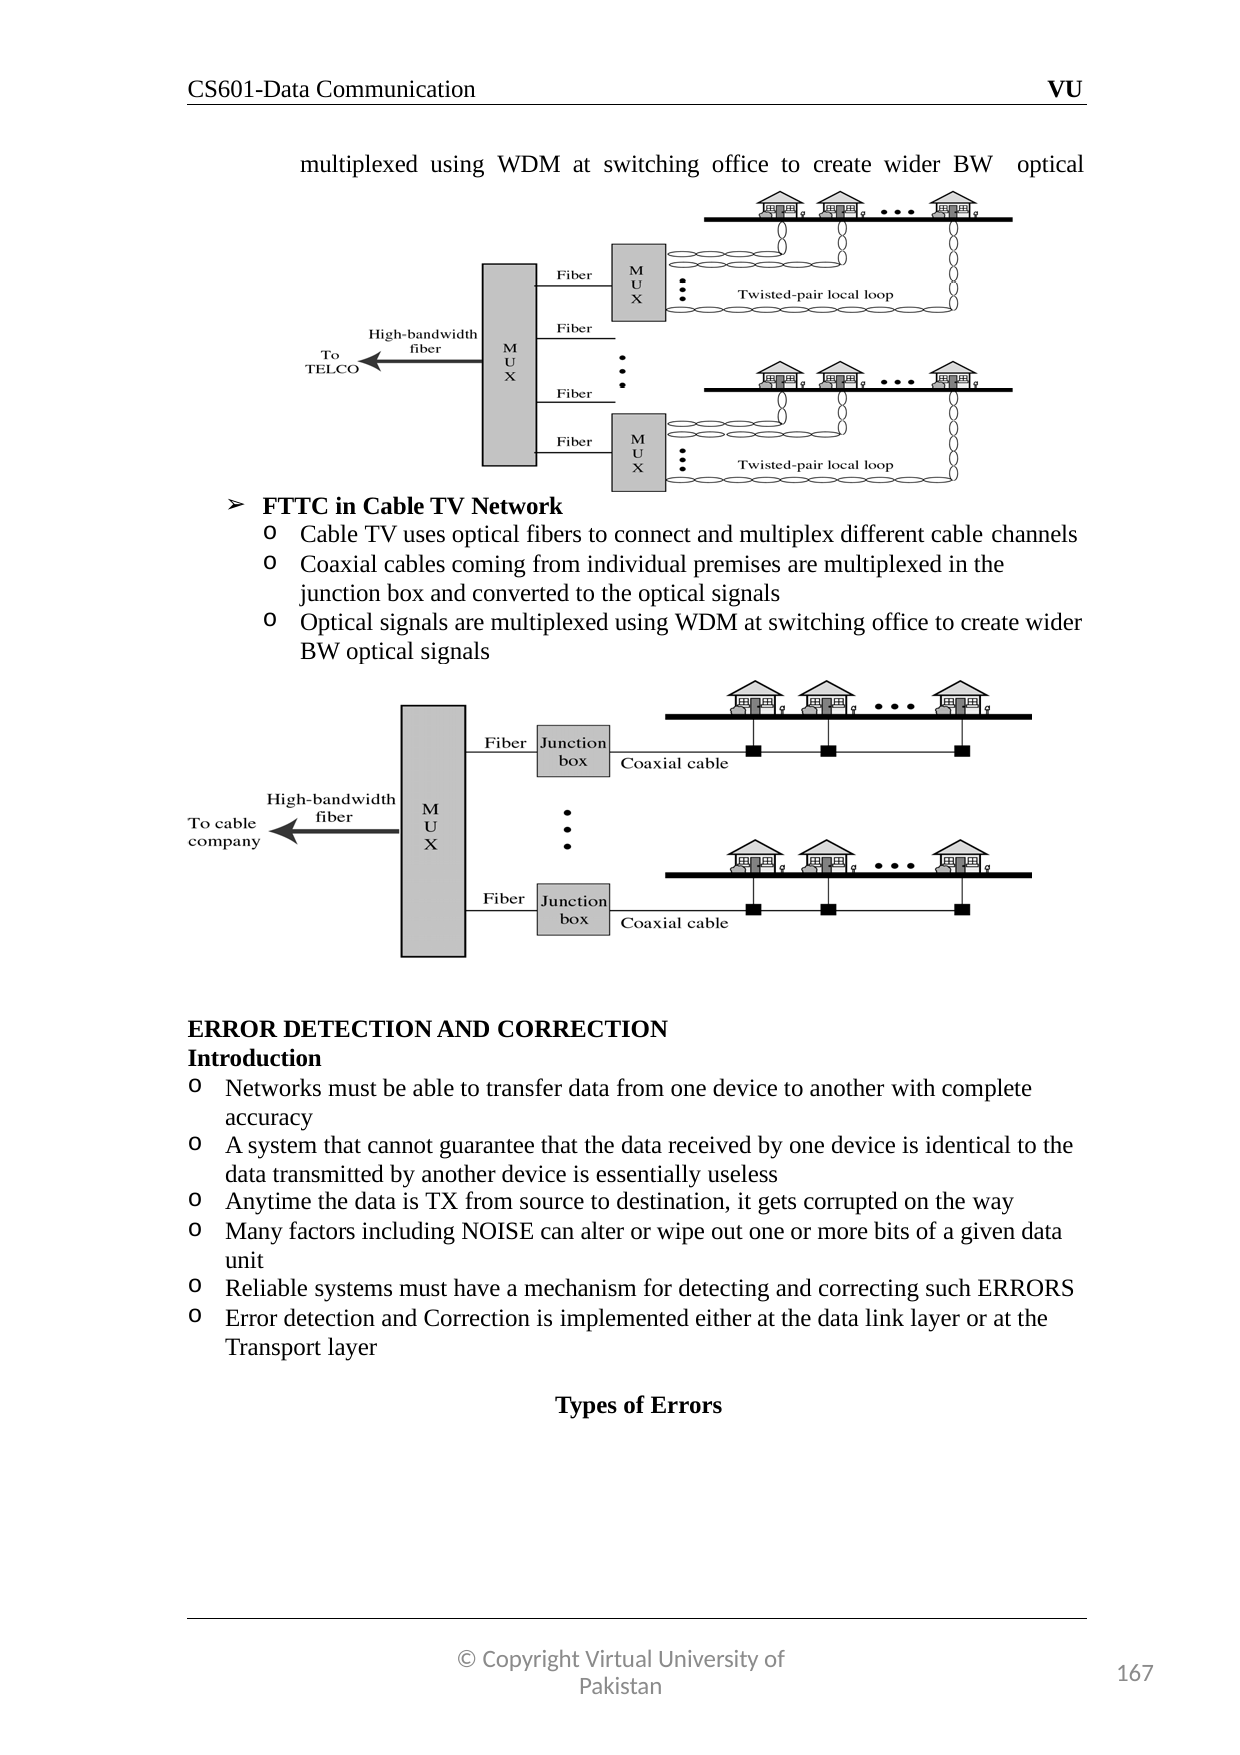

CS601-Data Communication
VU

multiplexed  using  WDM  at  switching  office  to  create  wider  BW   optical

FTTC in Cable TV Network
Cable TV uses optical fibers to connect and multiplex different cable channels
Coaxial cables coming from individual premises are multiplexed in the  junction box and converted to the optical signals
Optical signals are multiplexed using WDM at switching office to create wider  BW optical signals

ERROR DETECTION AND CORRECTION
Introduction
Networks must be able to transfer data from one device to another with complete  accuracy
A system that cannot guarantee that the data received by one device is identical to the  data transmitted by another device is essentially useless
Anytime the data is TX from source to destination, it gets corrupted on the way
Many factors including NOISE can alter or wipe out one or more bits of a given data  unit
Reliable systems must have a mechanism for detecting and correcting such ERRORS
Error detection and Correction is implemented either at the data link layer or at the  Transport layer

Types of Errors

© Copyright Virtual University of Pakistan
167